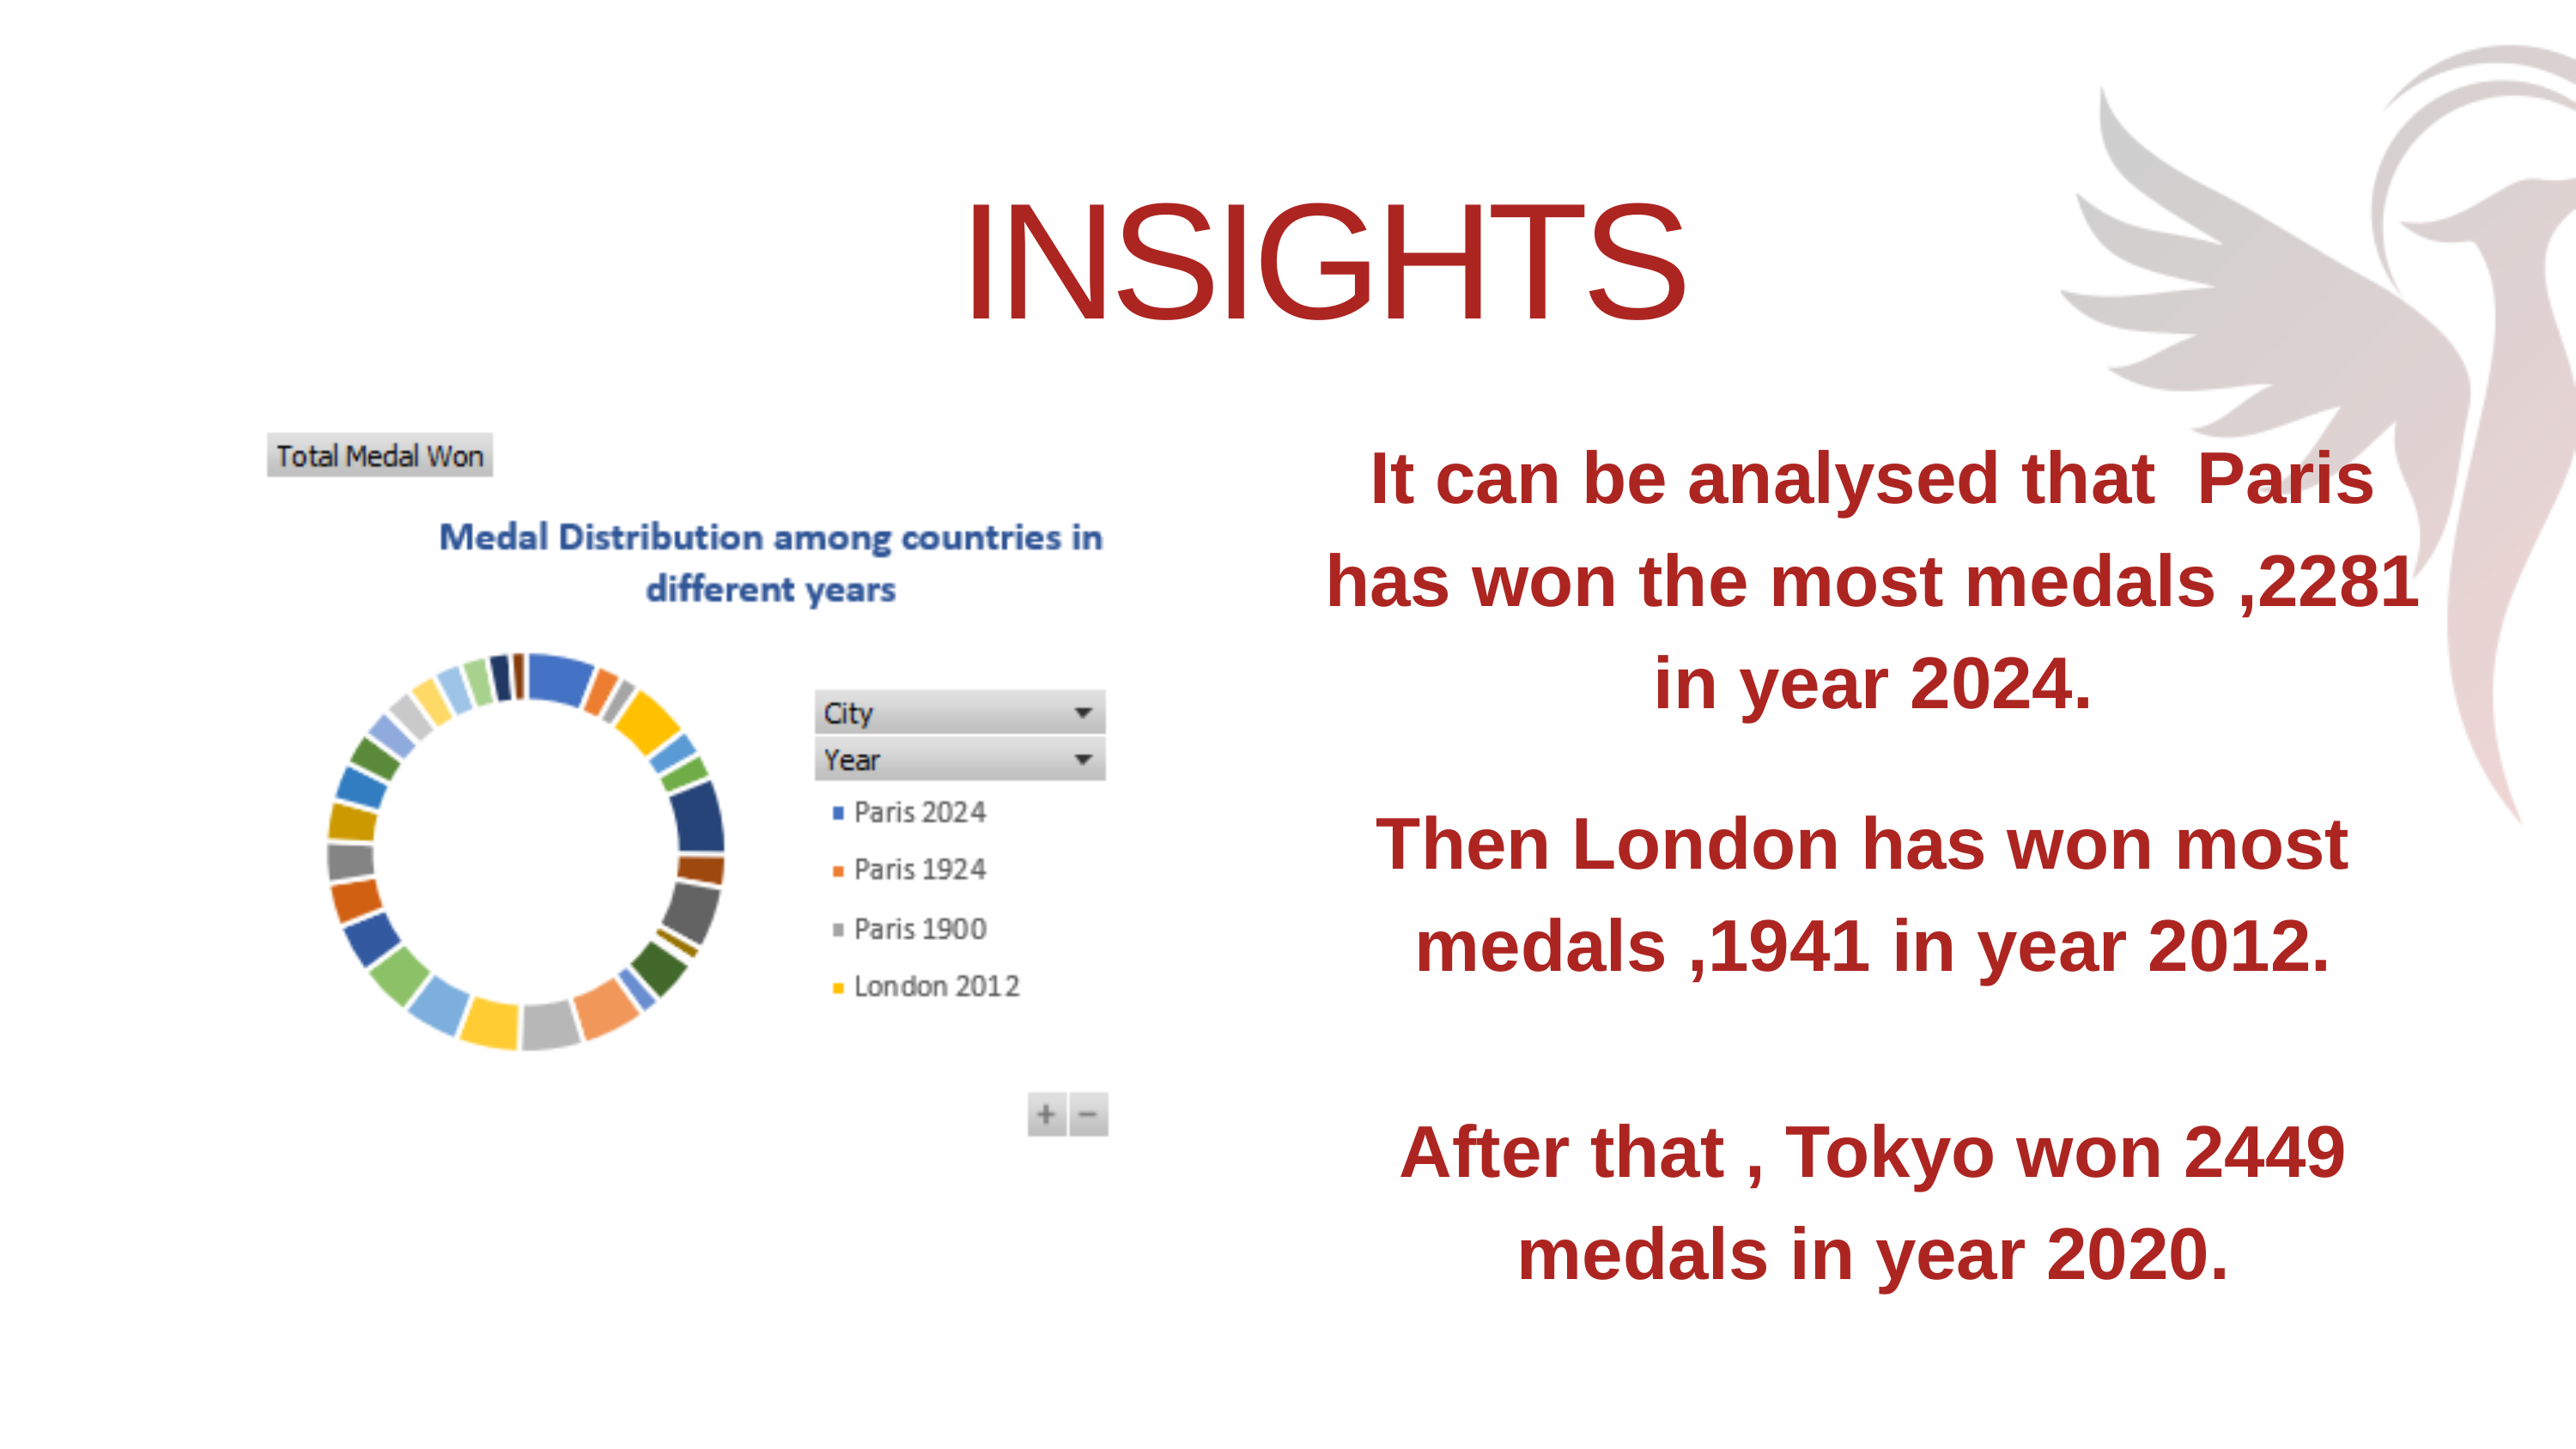

INSIGHTS
It can be analysed that  Paris has won the most medals ,2281 in year 2024.

Then London has won most
medals ,1941 in year 2012.

After that , Tokyo won 2449 medals in year 2020.